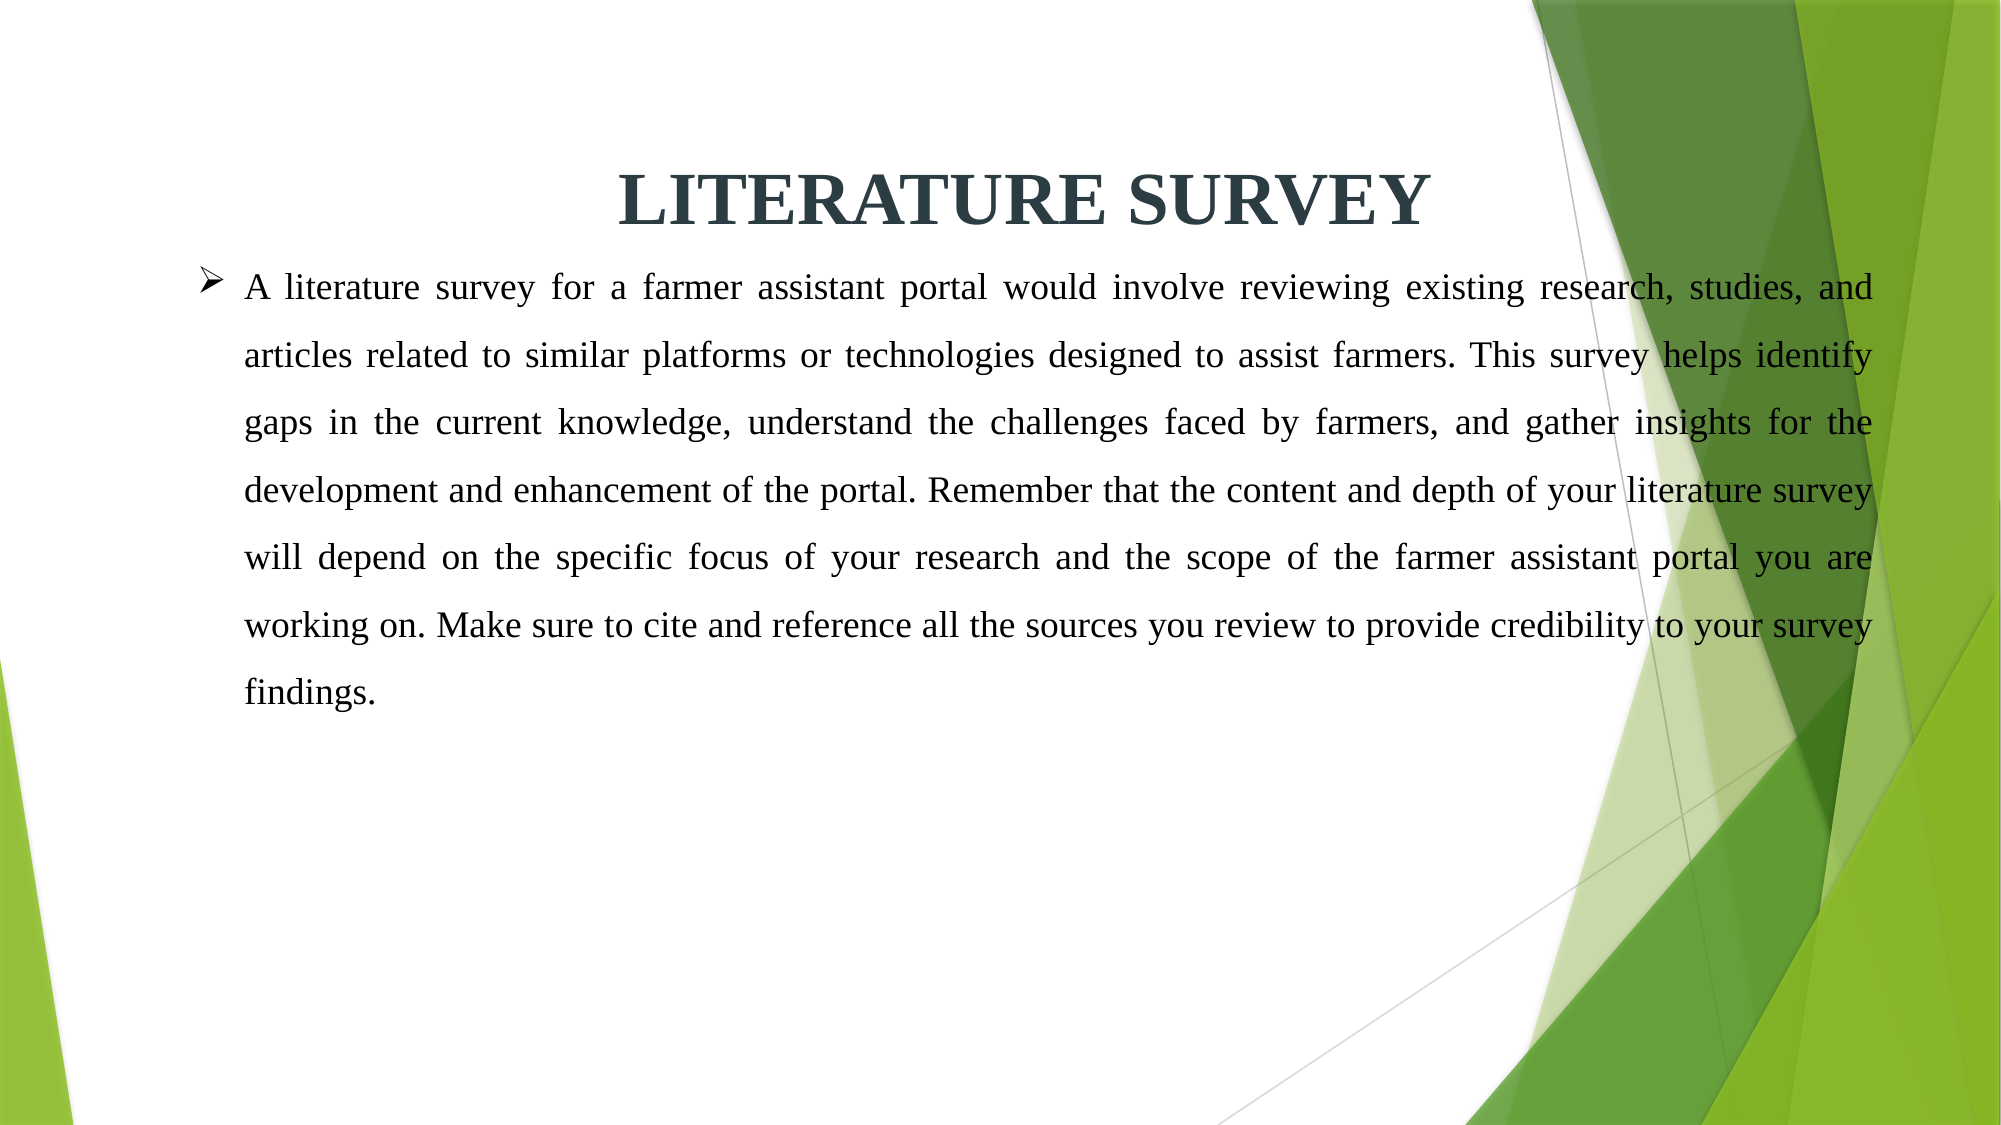

LITERATURE SURVEY
A literature survey for a farmer assistant portal would involve reviewing existing research, studies, and articles related to similar platforms or technologies designed to assist farmers. This survey helps identify gaps in the current knowledge, understand the challenges faced by farmers, and gather insights for the development and enhancement of the portal. Remember that the content and depth of your literature survey will depend on the specific focus of your research and the scope of the farmer assistant portal you are working on. Make sure to cite and reference all the sources you review to provide credibility to your survey findings.